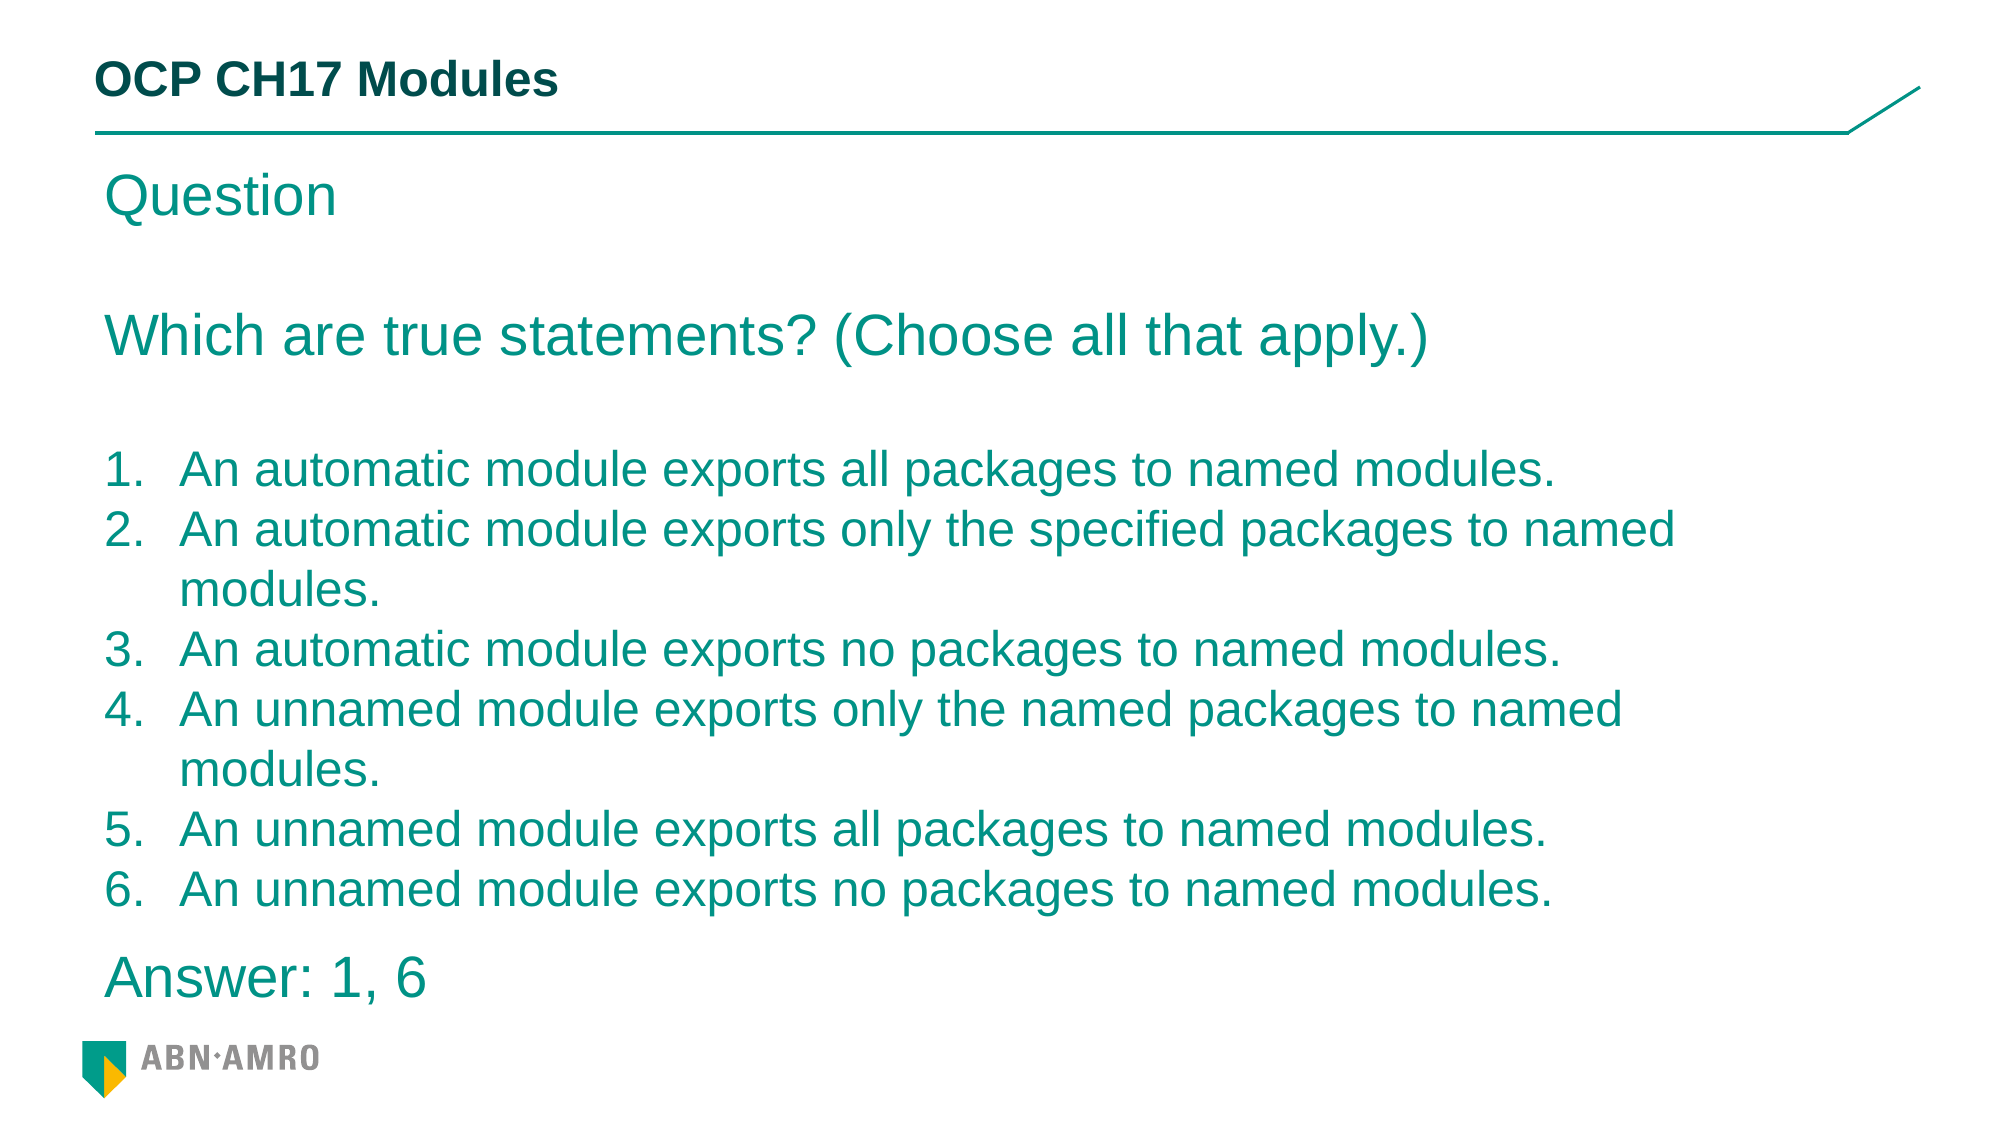

# OCP CH17 Modules
Question

Which are true statements? (Choose all that apply.)

An automatic module exports all packages to named modules.
An automatic module exports only the specified packages to named modules.
An automatic module exports no packages to named modules.
An unnamed module exports only the named packages to named modules.
An unnamed module exports all packages to named modules.
An unnamed module exports no packages to named modules.
Answer: 1, 6